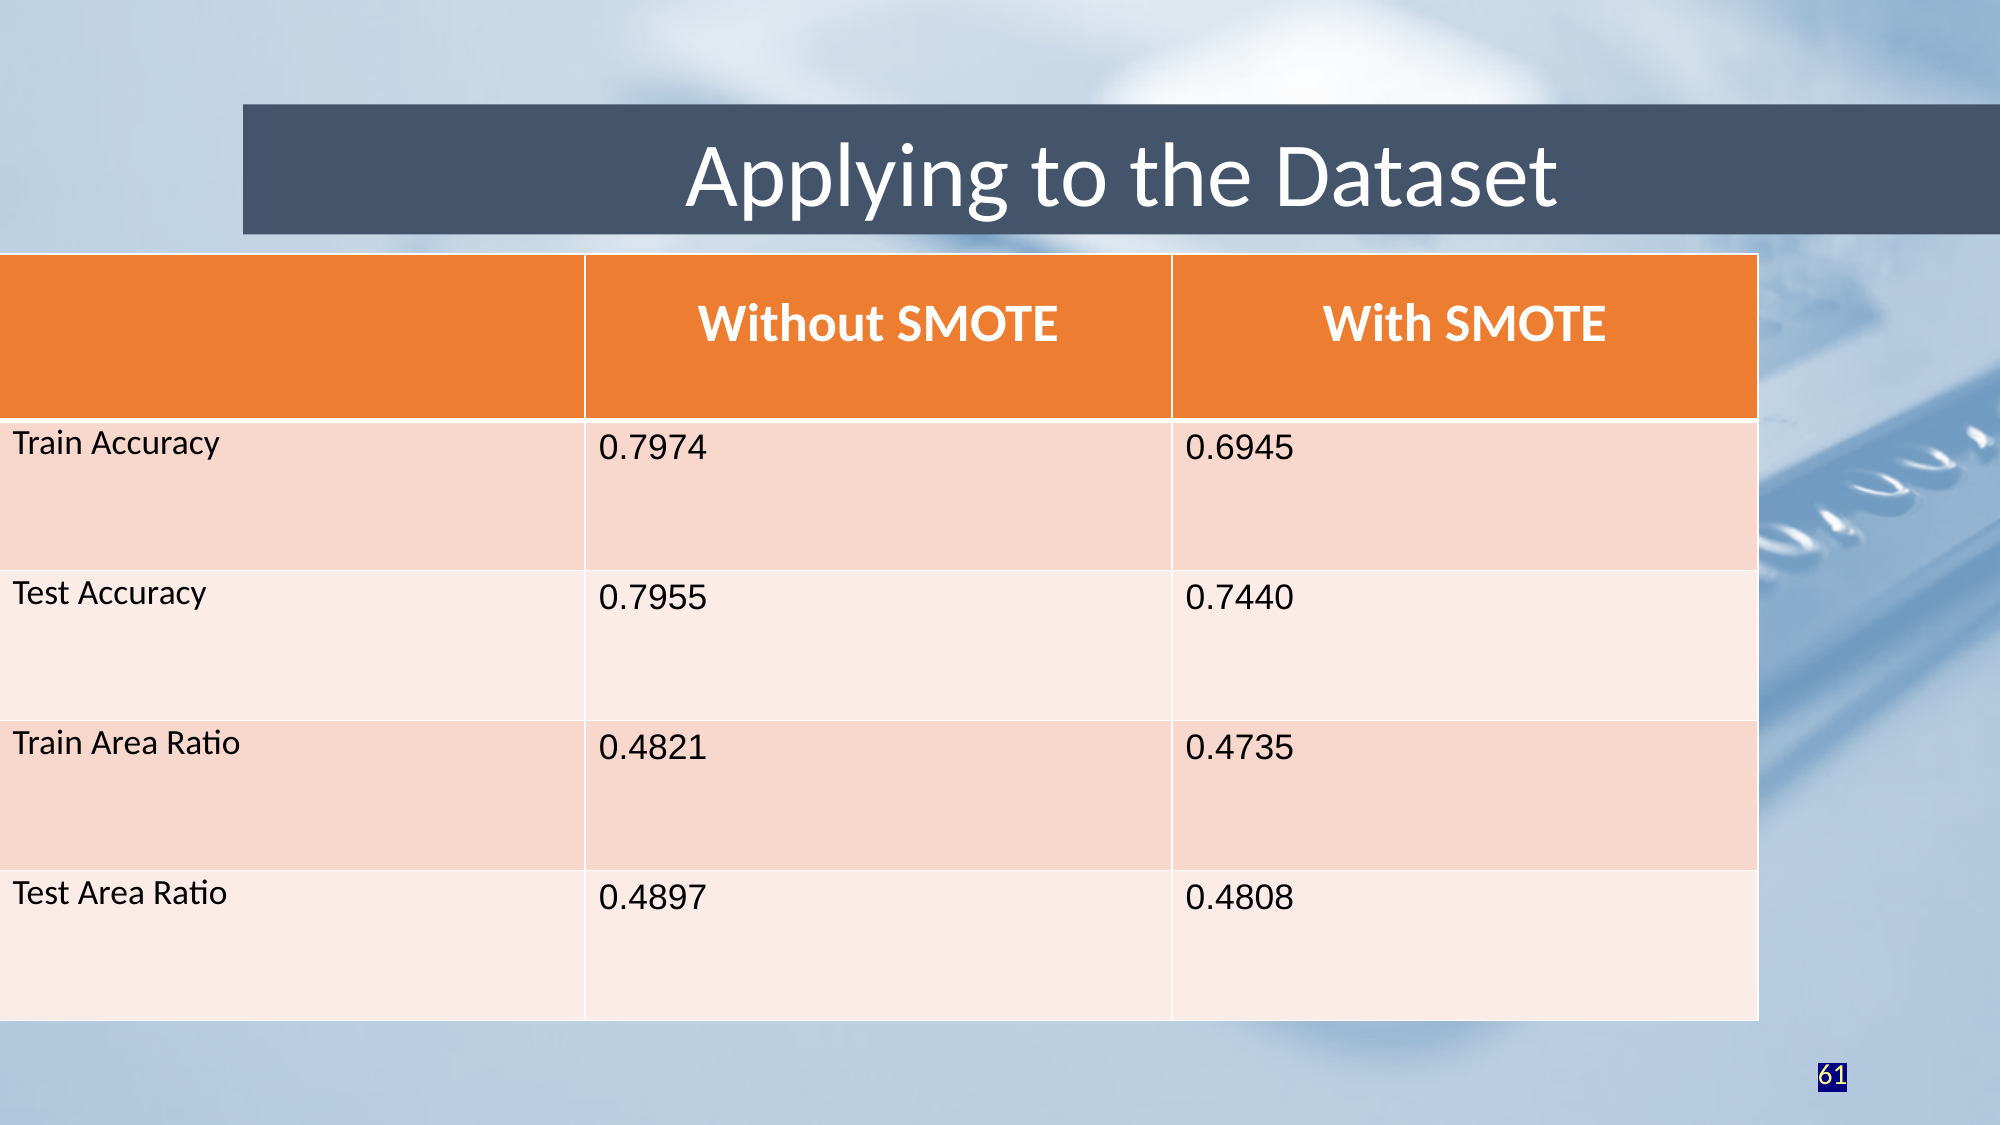

Applying to the Dataset
|  | Without SMOTE | With SMOTE |
| --- | --- | --- |
| Train Accuracy | 0.7974 | 0.6945 |
| Test Accuracy | 0.7955 | 0.7440 |
| Train Area Ratio | 0.4821 | 0.4735 |
| Test Area Ratio | 0.4897 | 0.4808 |

61